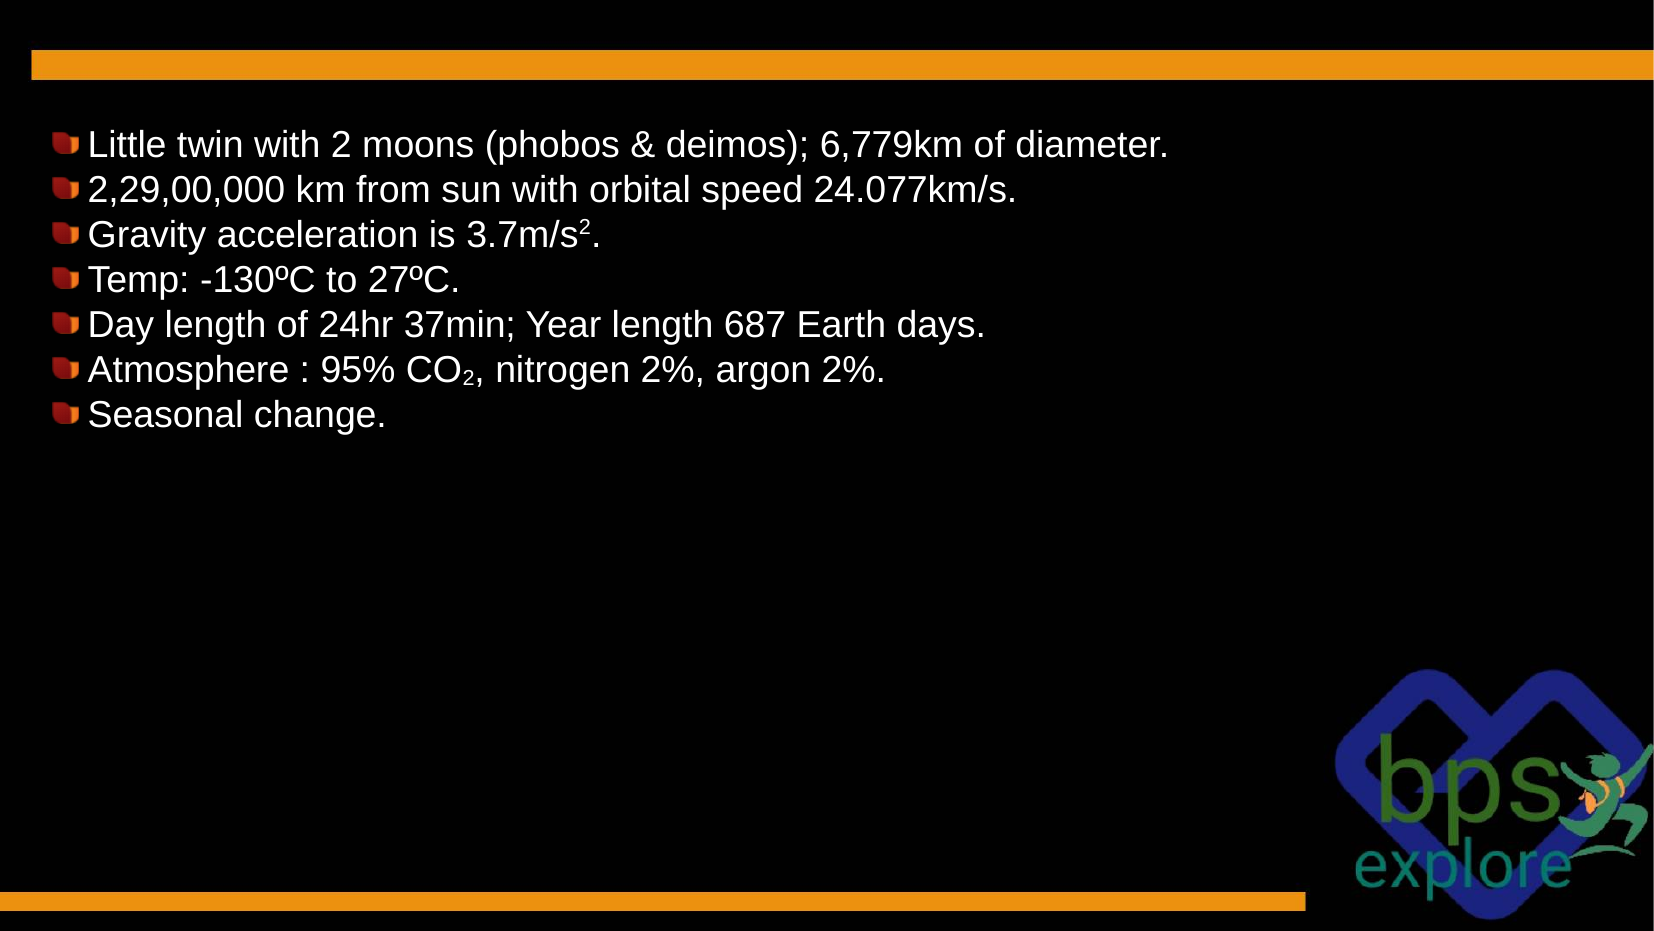

Little twin with 2 moons (phobos & deimos); 6,779km of diameter.
2,29,00,000 km from sun with orbital speed 24.077km/s.
Gravity acceleration is 3.7m/s2.
Temp: -130ºC to 27ºC.
Day length of 24hr 37min; Year length 687 Earth days.
Atmosphere : 95% CO2, nitrogen 2%, argon 2%.
Seasonal change.